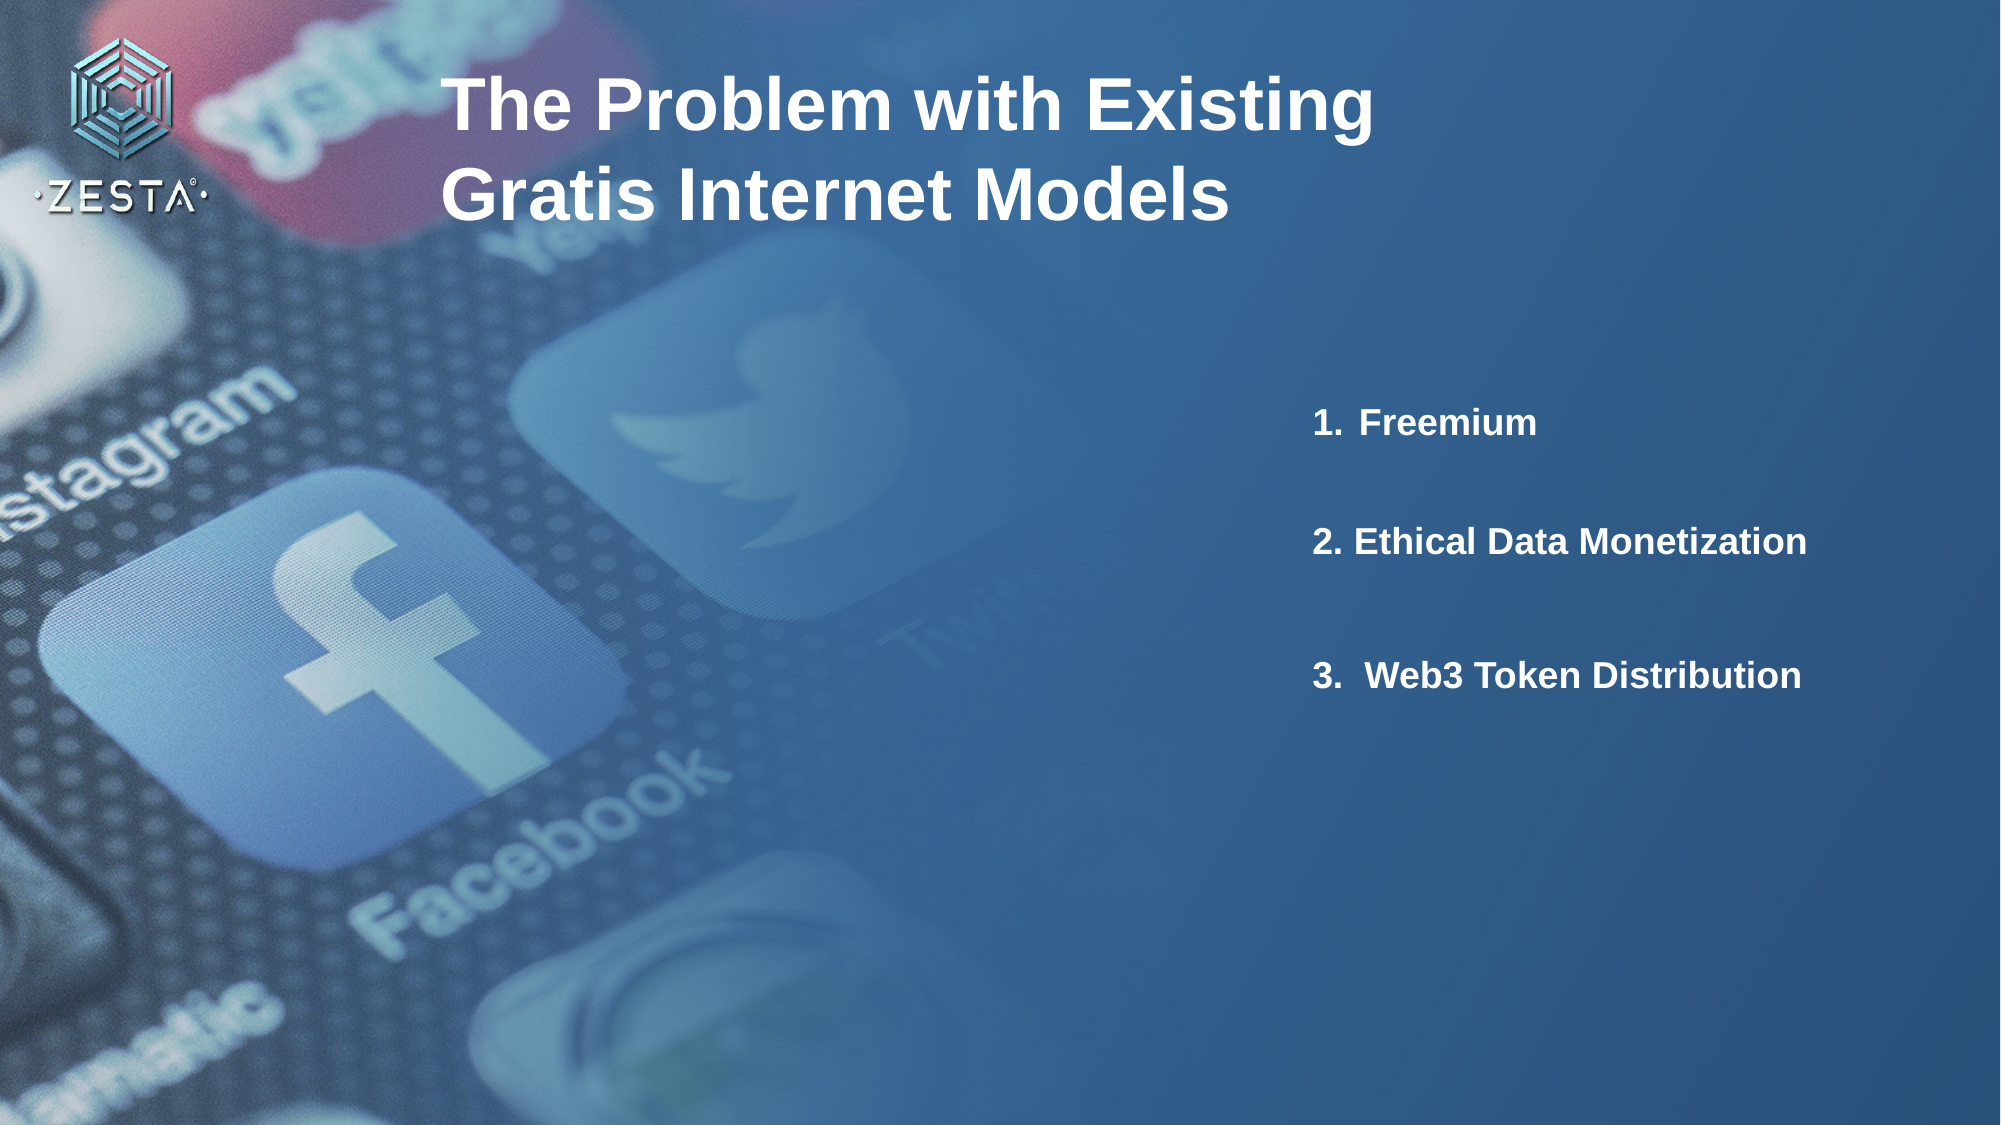

The Problem with Existing Gratis Internet Models

Freemium
2. Ethical Data Monetization
3.  Web3 Token Distribution